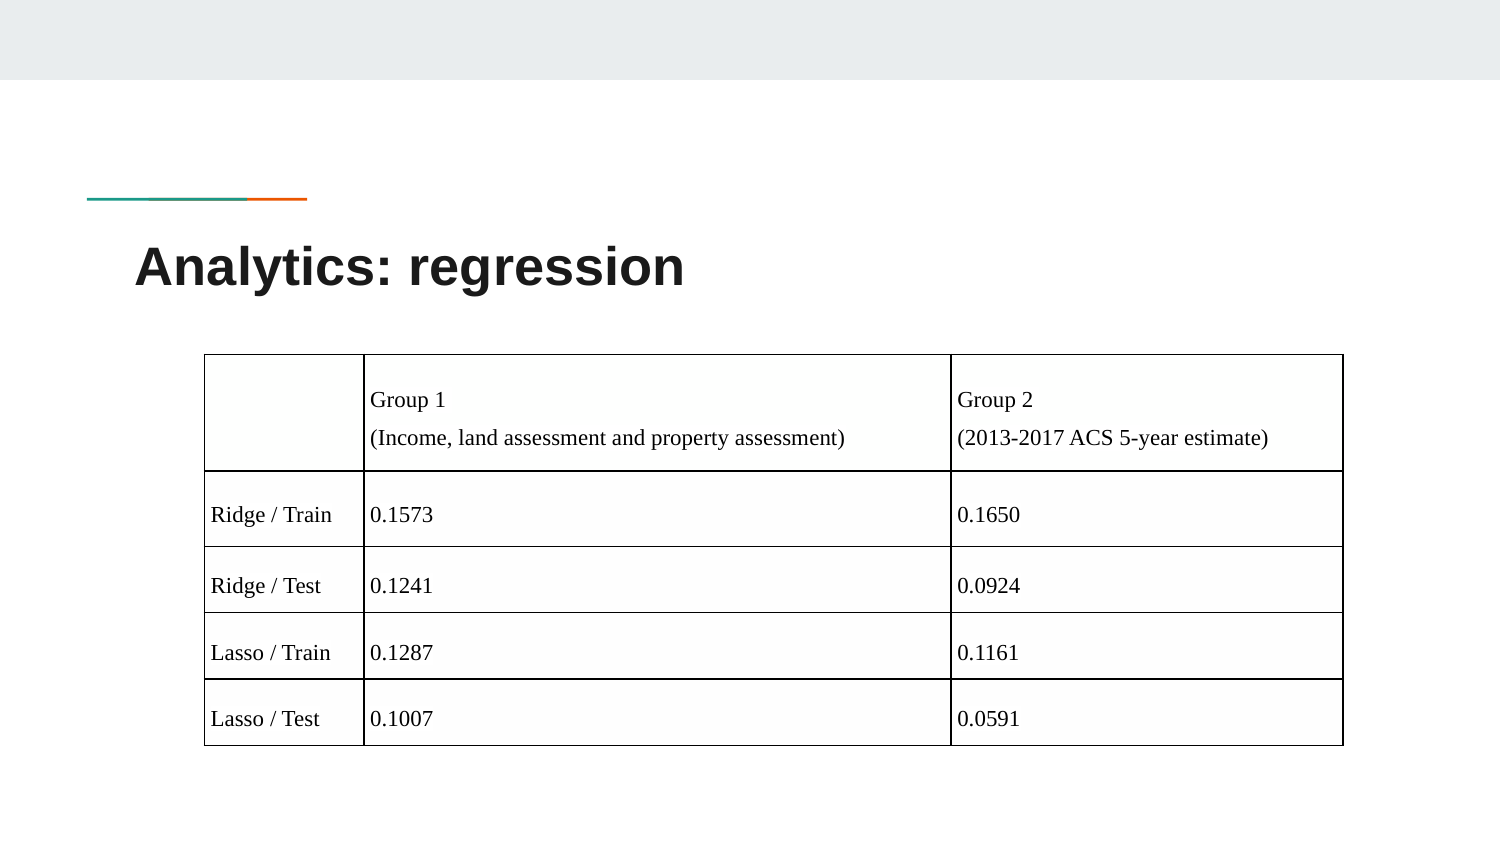

# Analytics: regression
|  | Group 1 (Income, land assessment and property assessment) | Group 2 (2013-2017 ACS 5-year estimate) |
| --- | --- | --- |
| Ridge / Train | 0.1573 | 0.1650 |
| Ridge / Test | 0.1241 | 0.0924 |
| Lasso / Train | 0.1287 | 0.1161 |
| Lasso / Test | 0.1007 | 0.0591 |